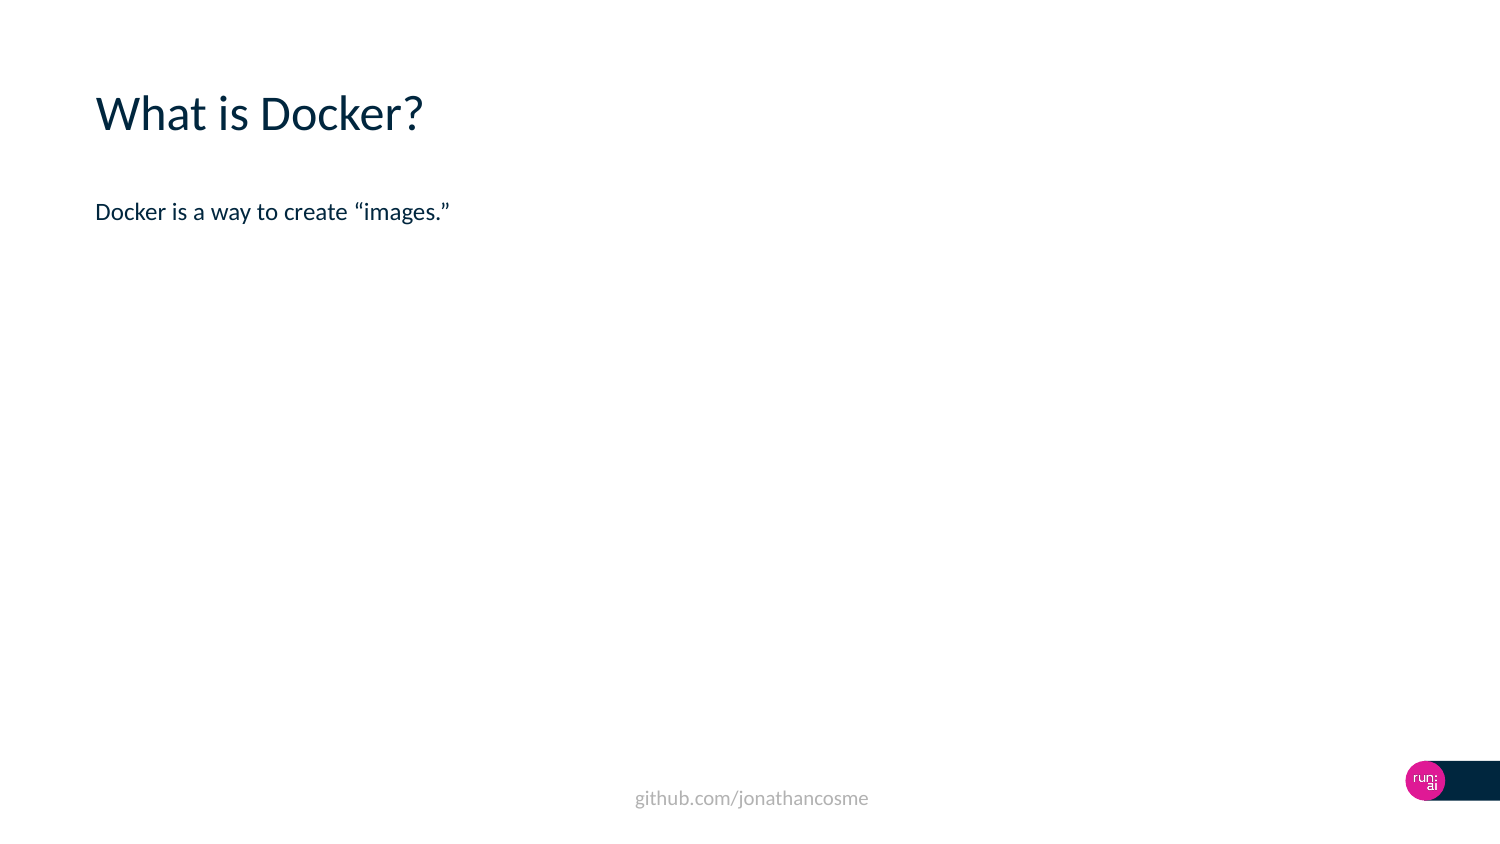

# What is Docker?
Docker is a way to create “images.”